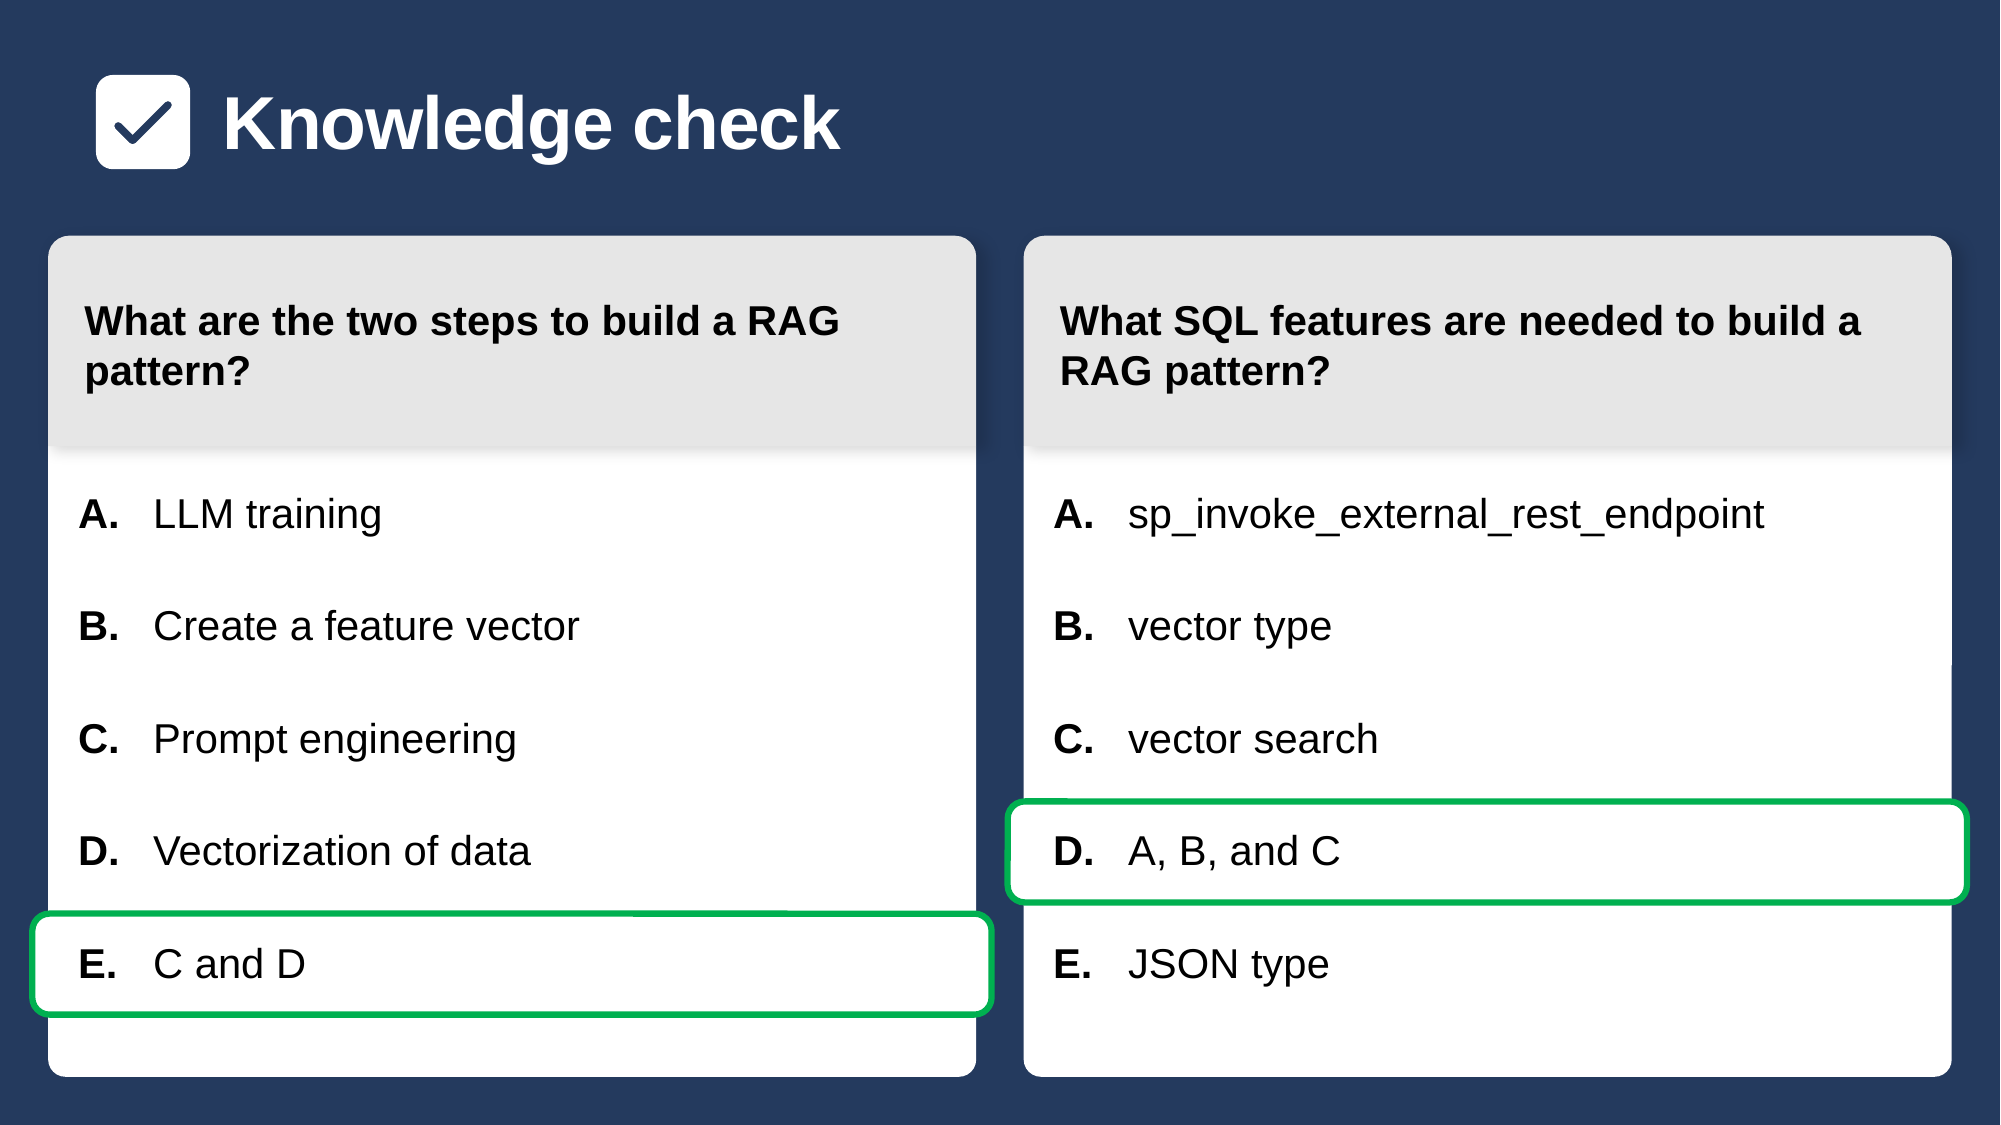

# Knowledge check
What are the two steps to build a RAG pattern?
What SQL features are needed to build a RAG pattern?

​LLM training
​Create a feature vector
​Prompt engineering
​Vectorization of data
​C and D
​sp_invoke_external_rest_endpoint
​vector type
​vector search
​A, B, and C
​JSON type